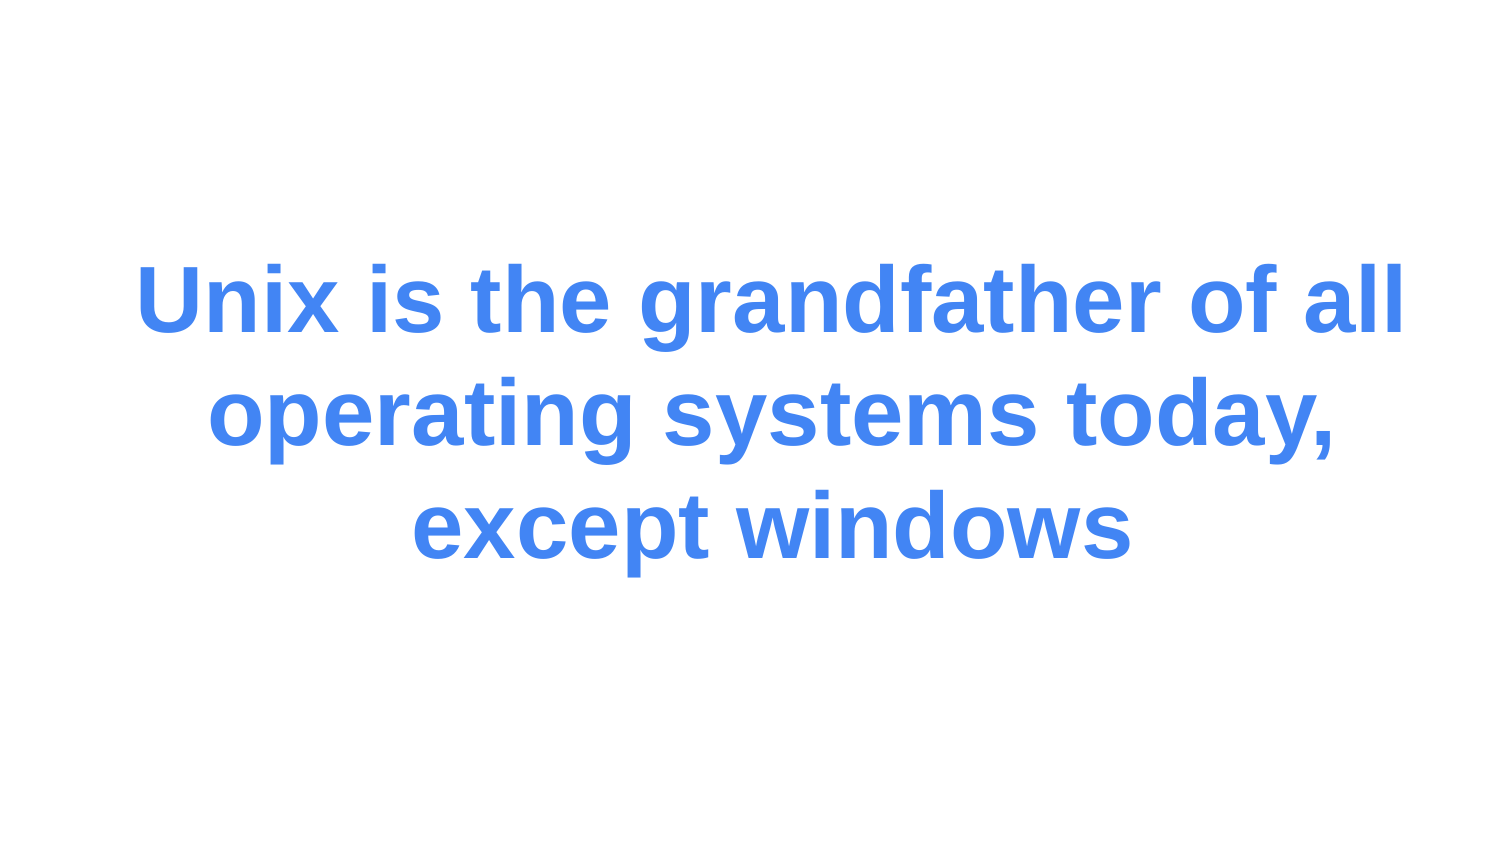

# Unix is the grandfather of all operating systems today, except windows